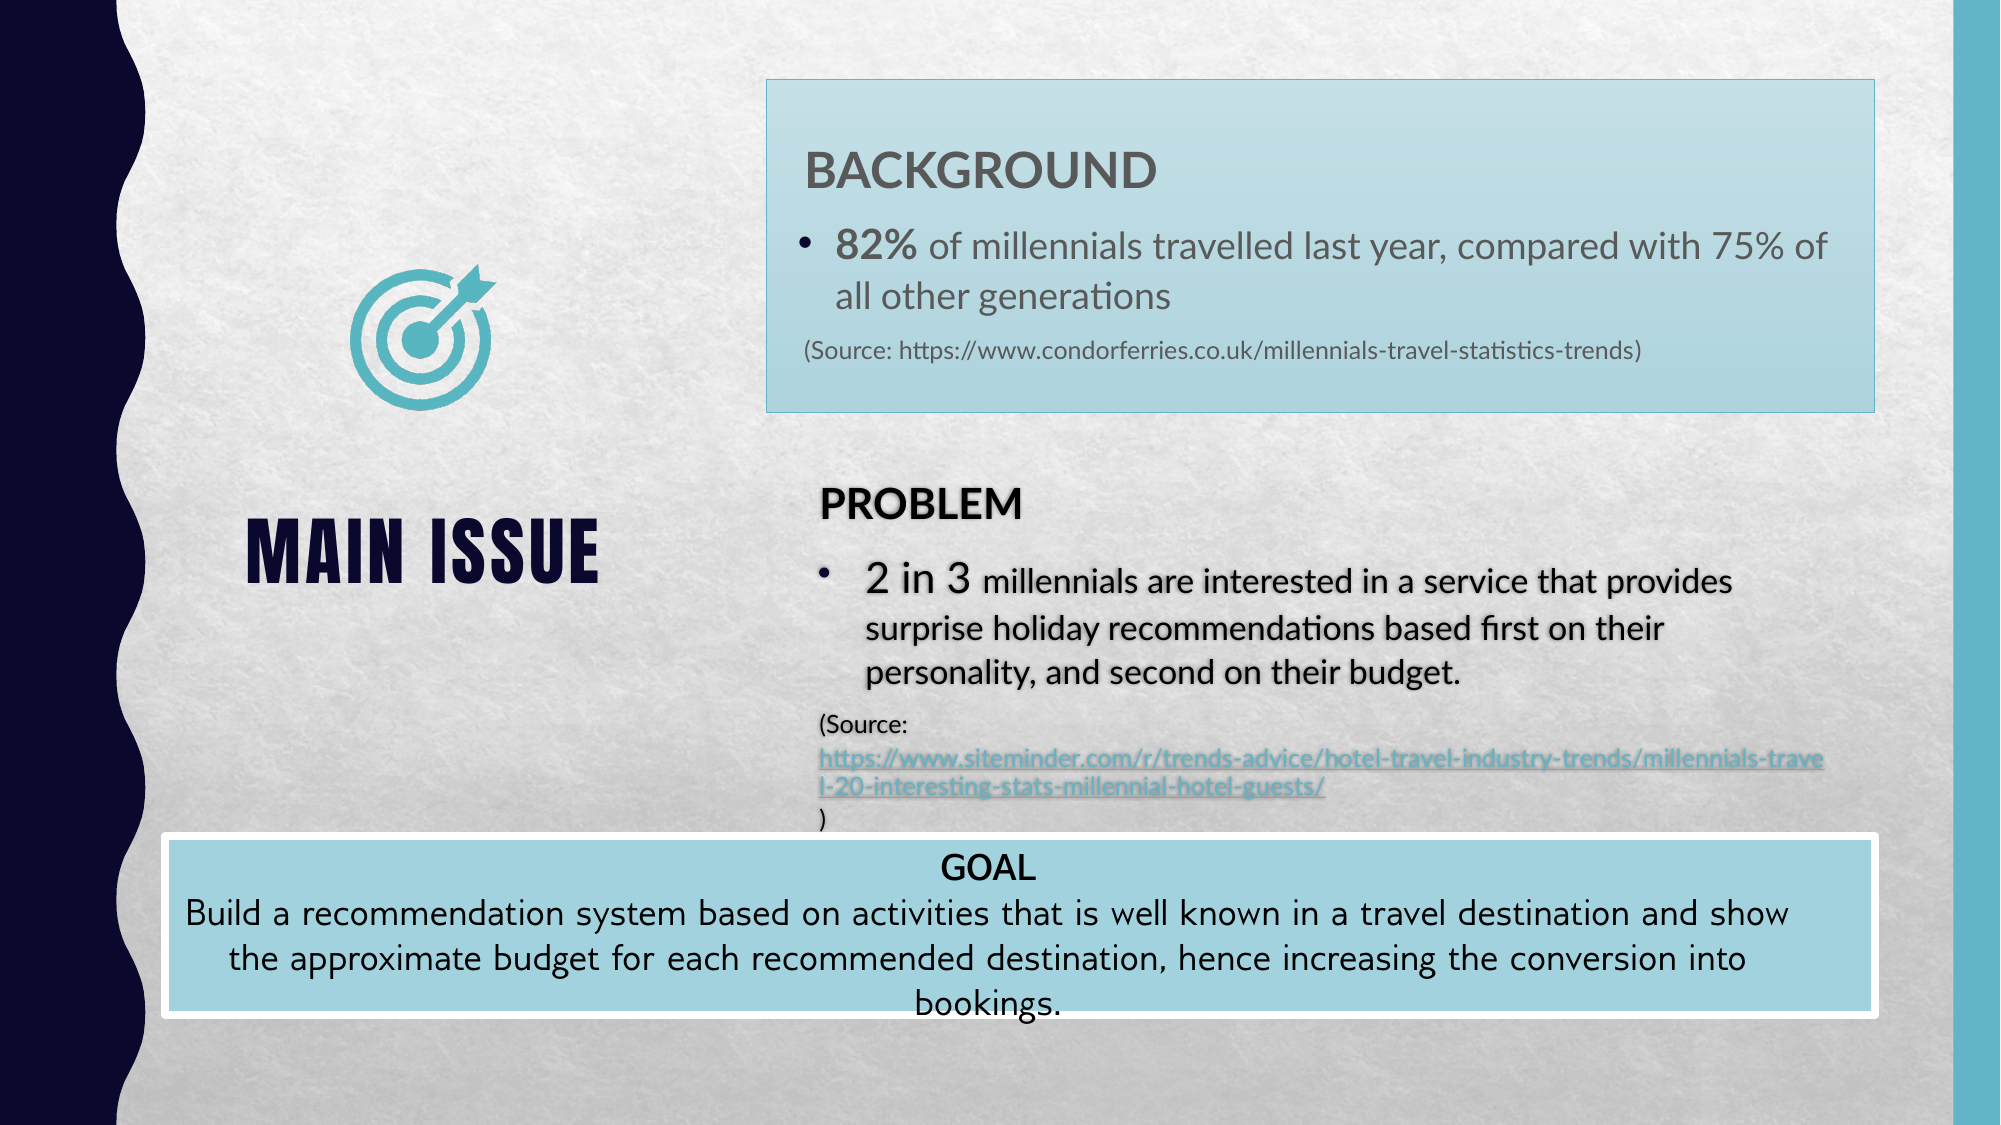

BACKGROUND
82% of millennials travelled last year, compared with 75% of all other generations
(Source: https://www.condorferries.co.uk/millennials-travel-statistics-trends)

PROBLEM
2 in 3 millennials are interested in a service that provides surprise holiday recommendations based first on their personality, and second on their budget.
(Source: https://www.siteminder.com/r/trends-advice/hotel-travel-industry-trends/millennials-travel-20-interesting-stats-millennial-hotel-guests/)

# MAIN ISSUE

GOAL
Build a recommendation system based on activities that is well known in a travel destination and show the approximate budget for each recommended destination, hence increasing the conversion into bookings.